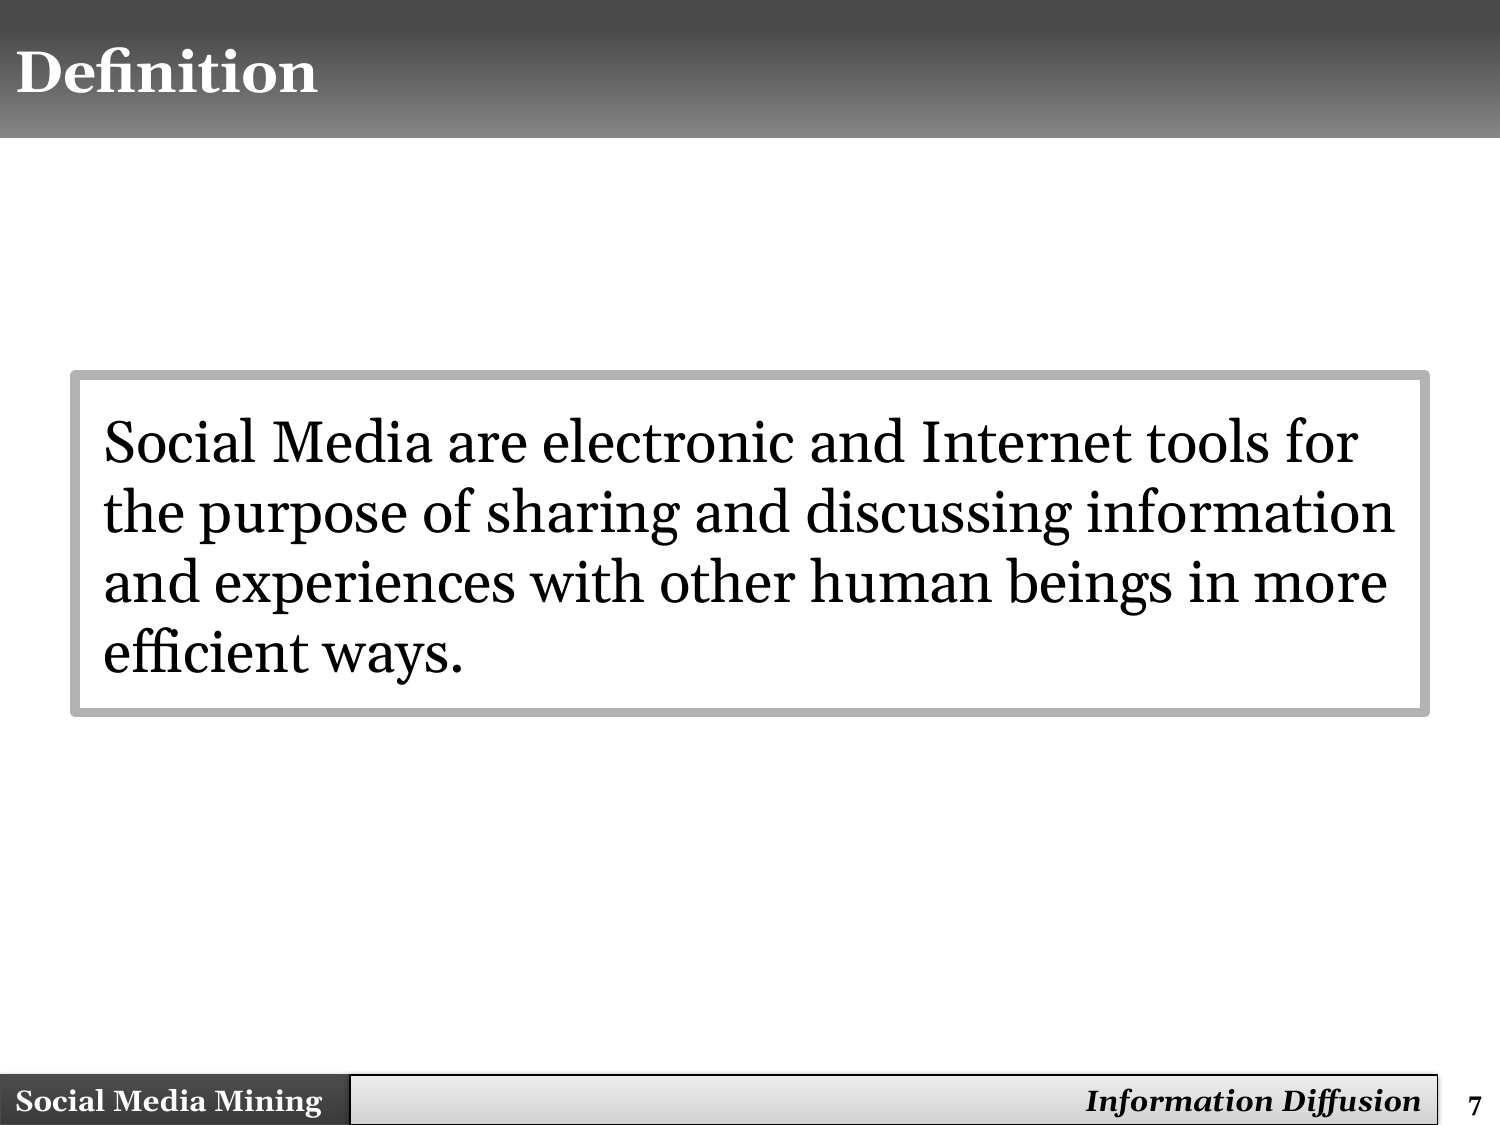

# Definition
Social Media are electronic and Internet tools for the purpose of sharing and discussing information and experiences with other human beings in more efficient ways.